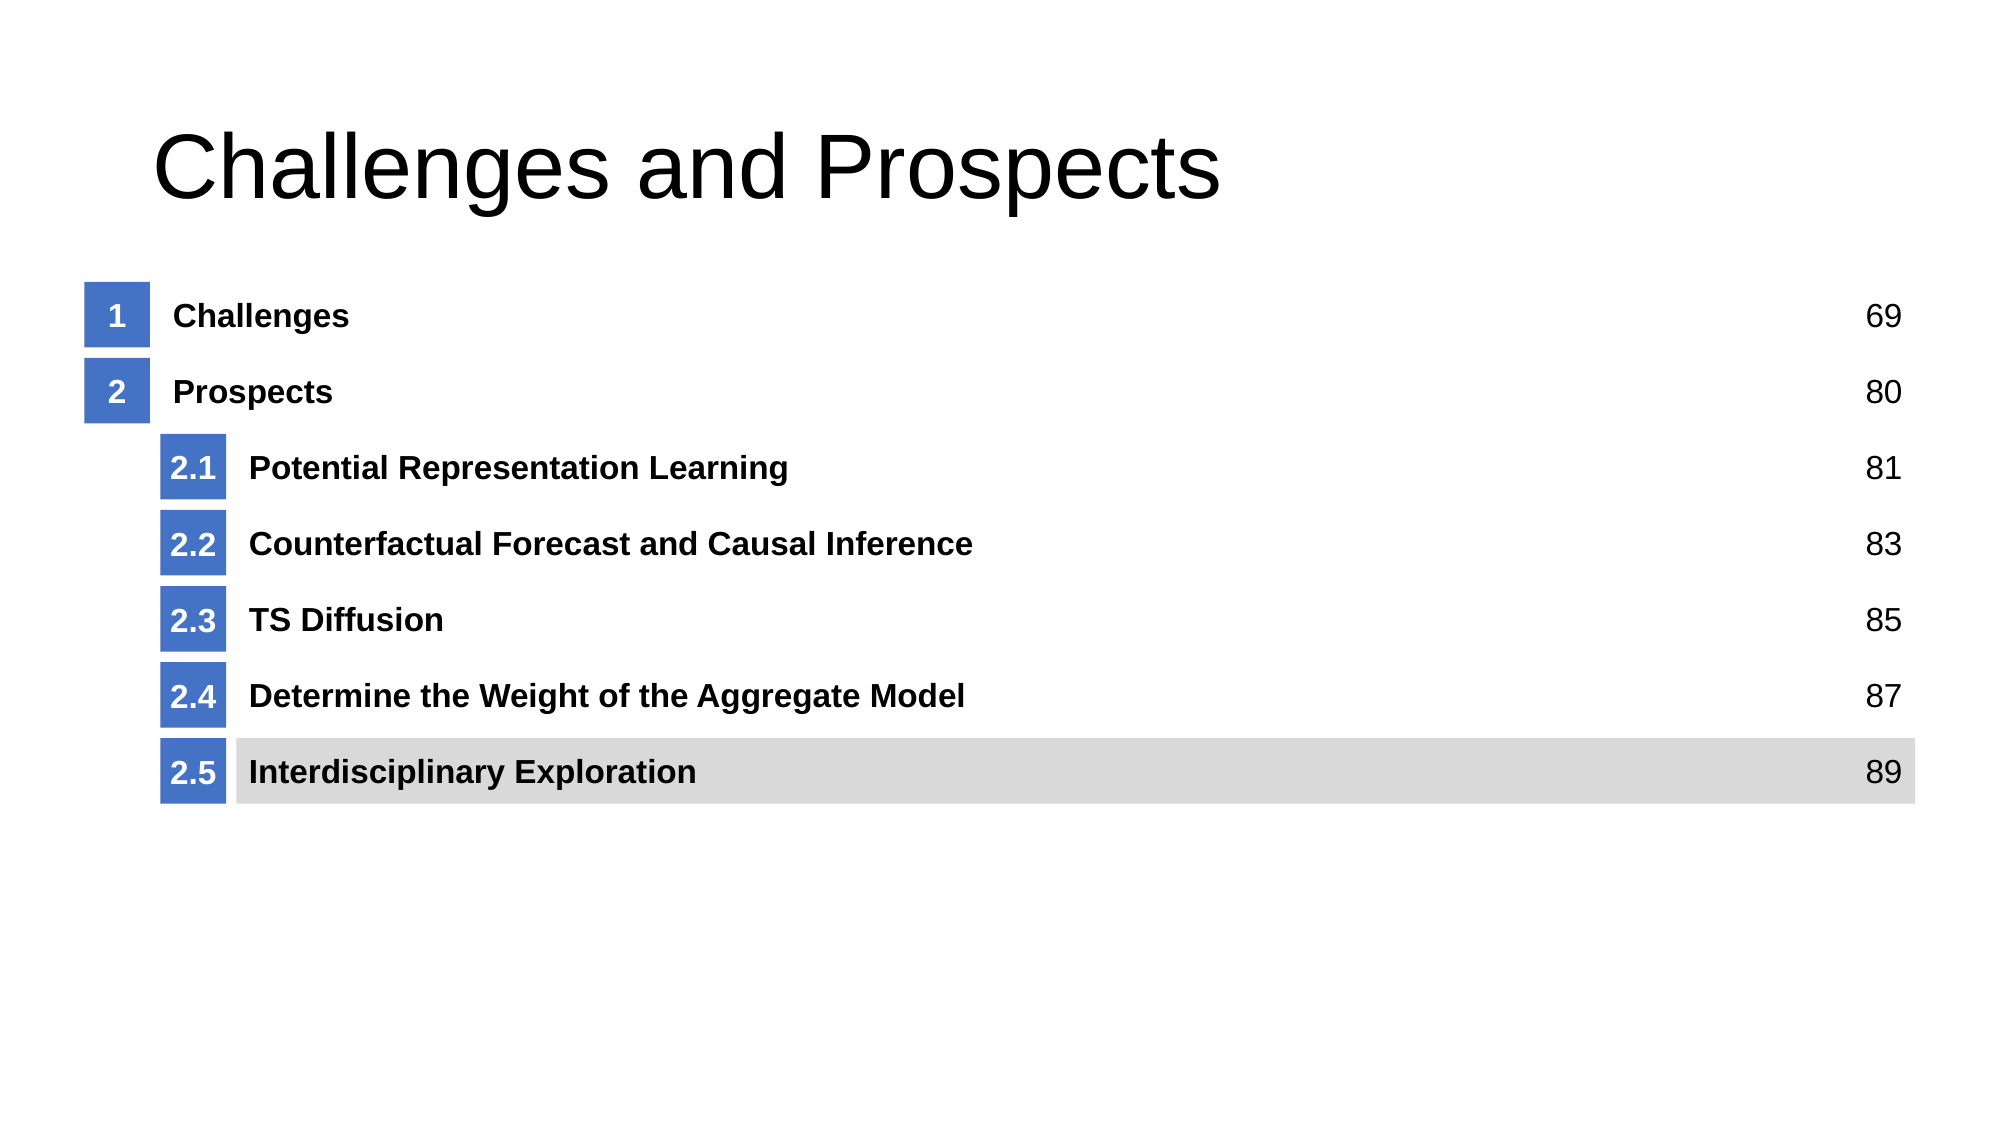

# Challenges and Prospects
1
Challenges
69
2
Prospects
80
2.1
Potential Representation Learning
81
2.2
Counterfactual Forecast and Causal Inference
83
2.3
TS Diffusion
85
2.4
Determine the Weight of the Aggregate Model
87
2.5

Interdisciplinary Exploration
89